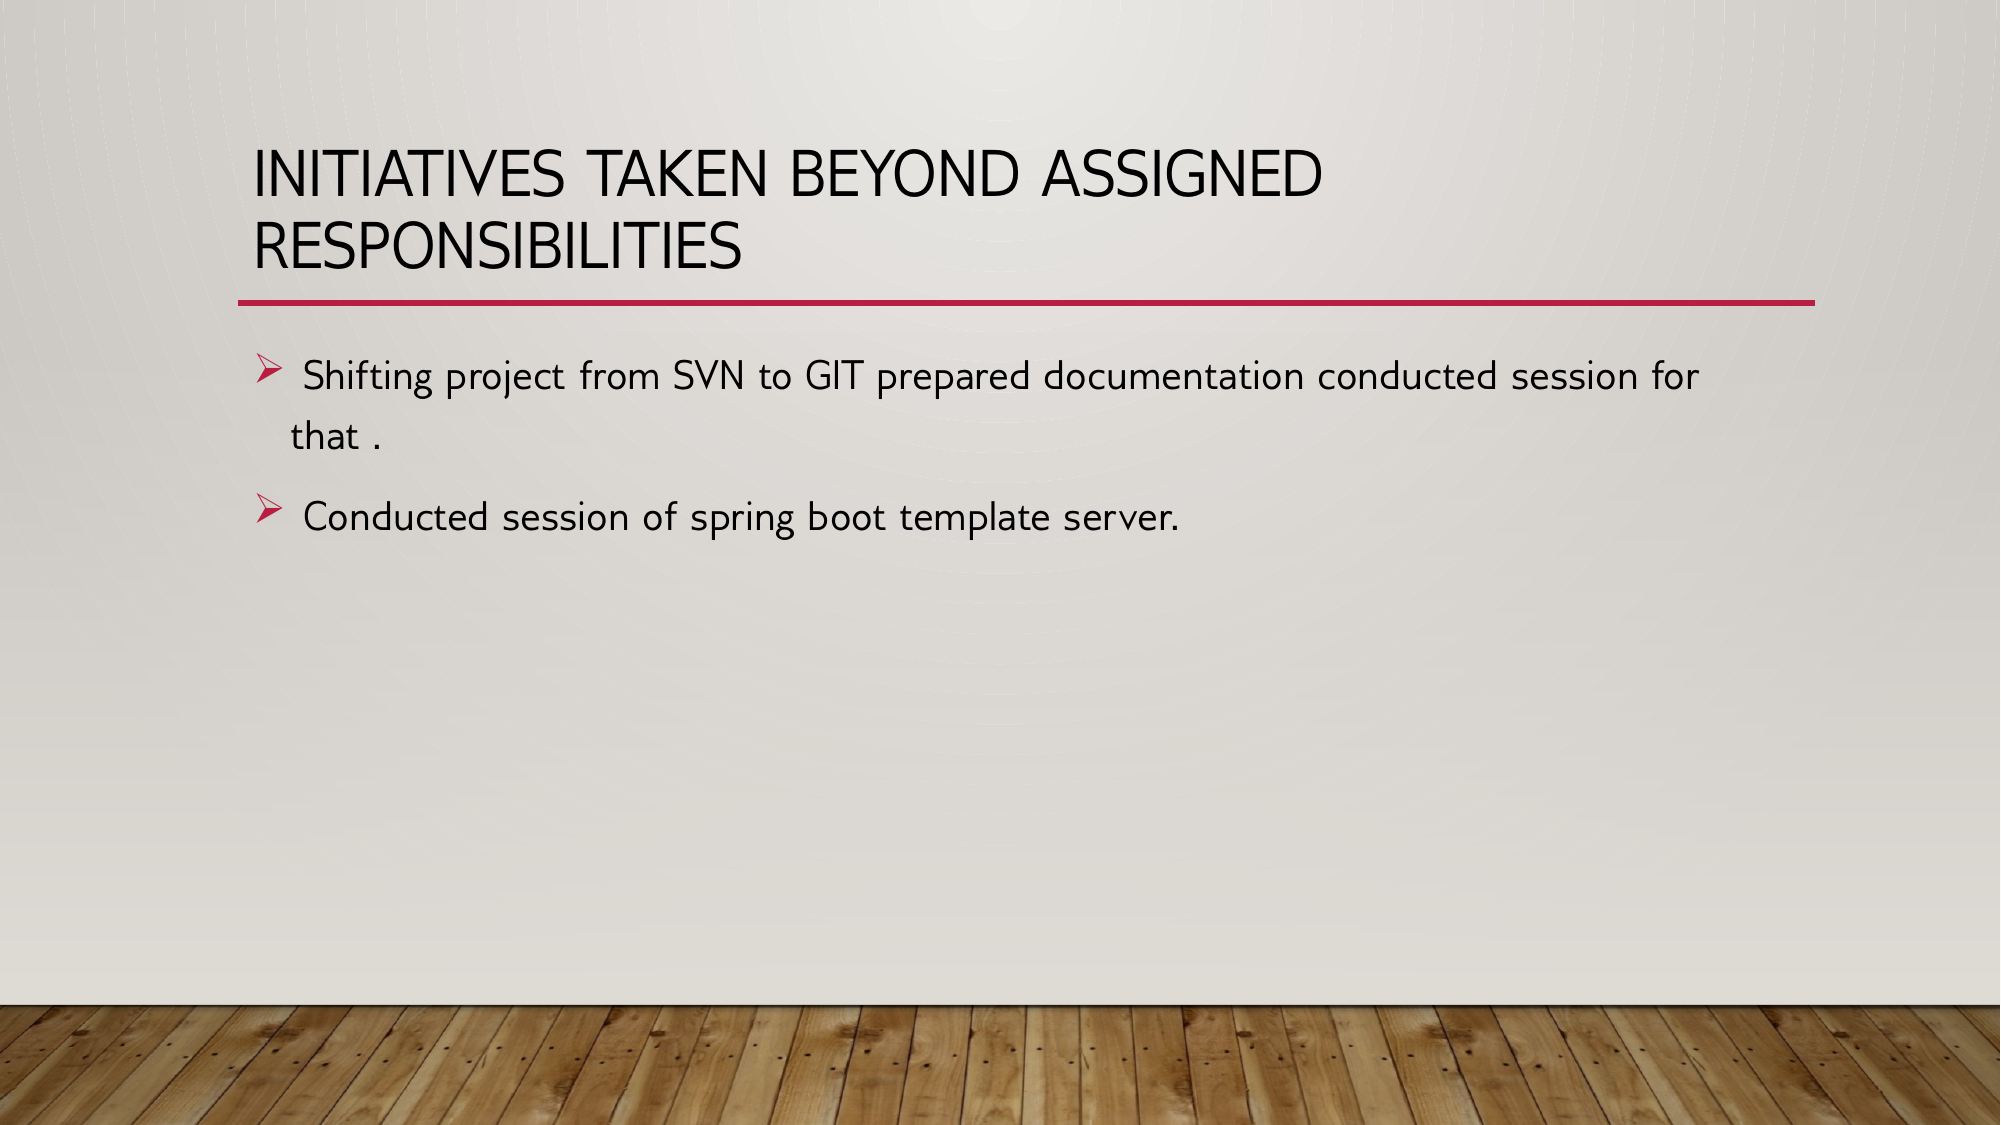

# Initiatives Taken Beyond Assigned Responsibilities
 Shifting project from SVN to GIT prepared documentation conducted session for that .
 Conducted session of spring boot template server.